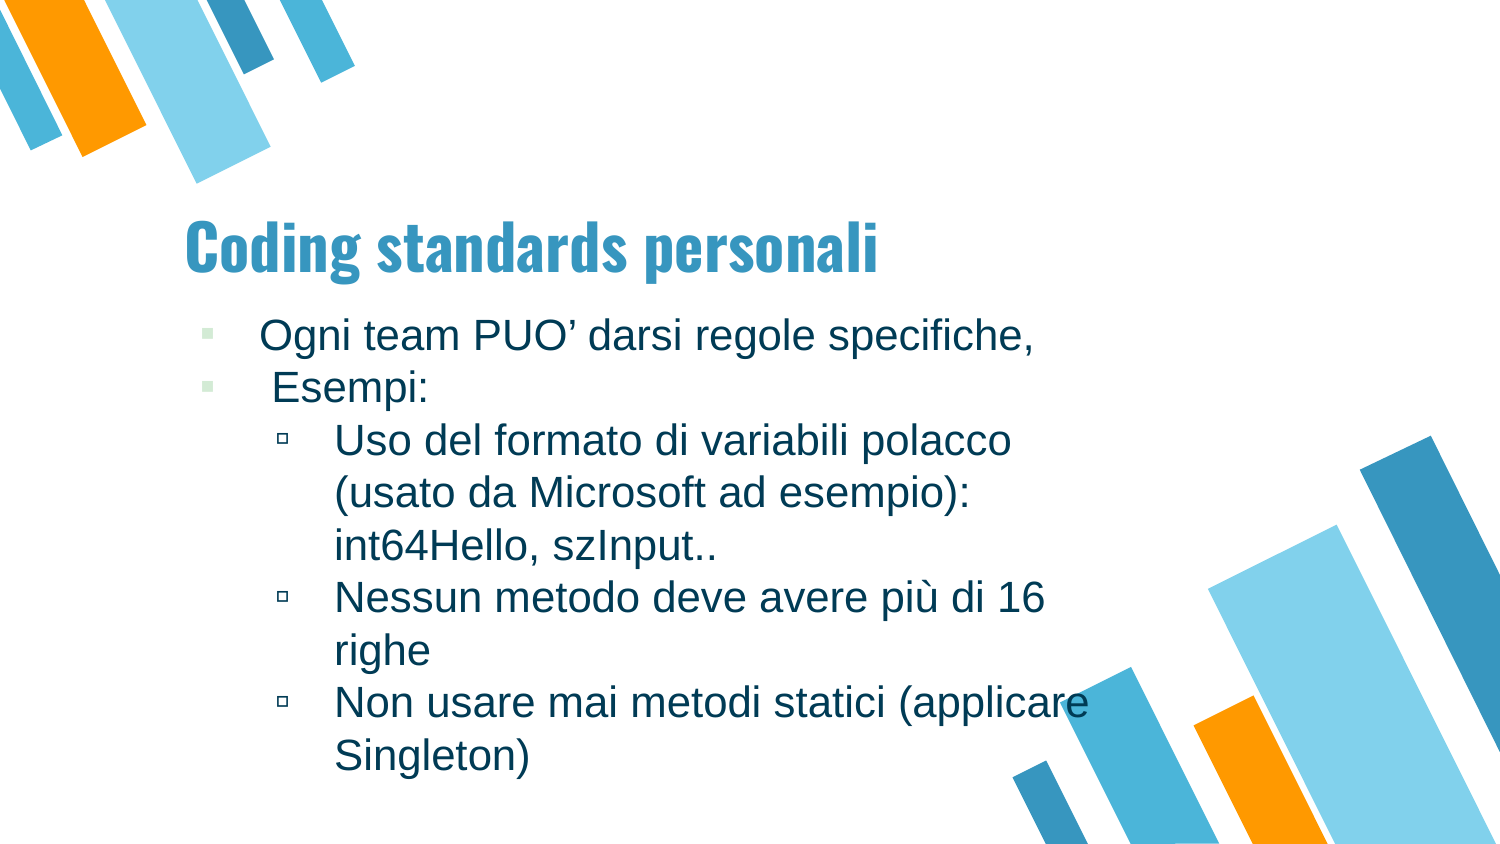

# Coding standards personali
Ogni team PUO’ darsi regole specifiche,
 Esempi:
Uso del formato di variabili polacco (usato da Microsoft ad esempio): int64Hello, szInput..
Nessun metodo deve avere più di 16 righe
Non usare mai metodi statici (applicare Singleton)